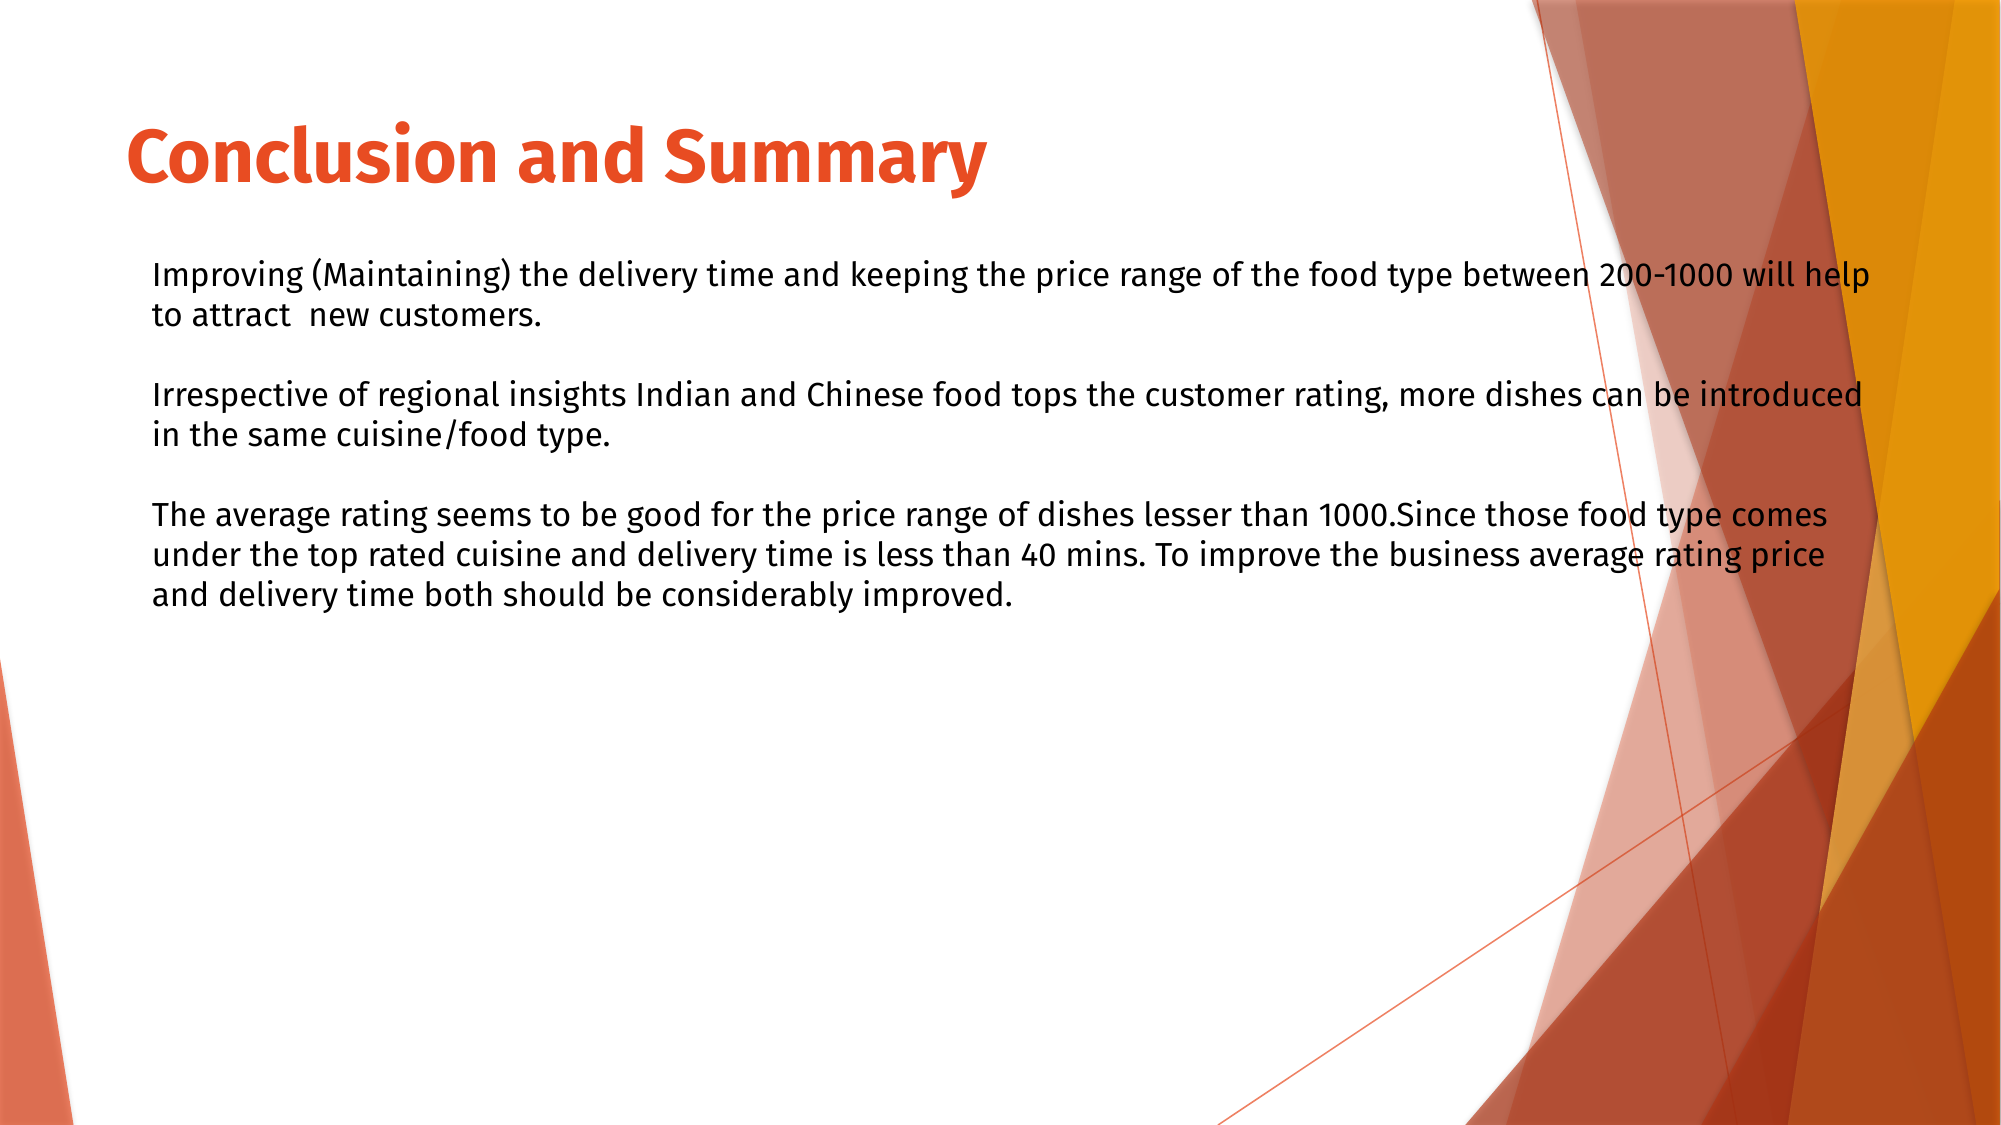

# Conclusion and Summary
Improving (Maintaining) the delivery time and keeping the price range of the food type between 200-1000 will help to attract  new customers.

Irrespective of regional insights Indian and Chinese food tops the customer rating, more dishes can be introduced  in the same cuisine/food type.

The average rating seems to be good for the price range of dishes lesser than 1000.Since those food type comes under the top rated cuisine and delivery time is less than 40 mins. To improve the business average rating price and delivery time both should be considerably improved.